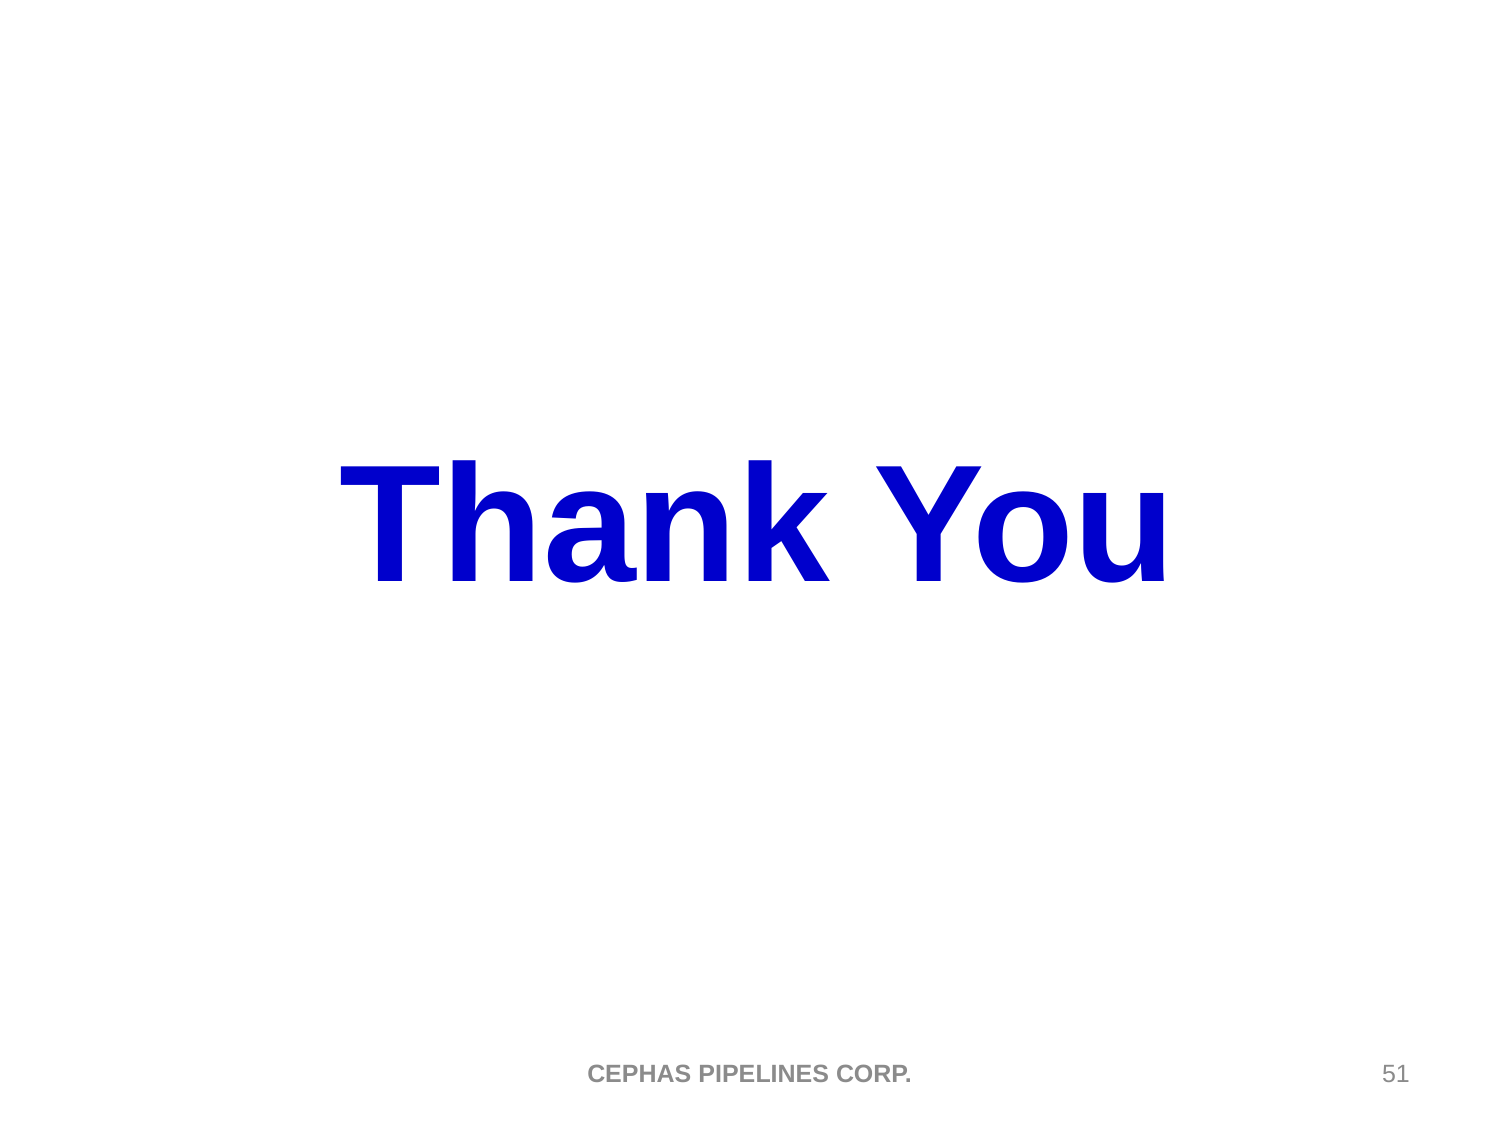

# Thank You
CEPHAS PIPELINES CORP.
51